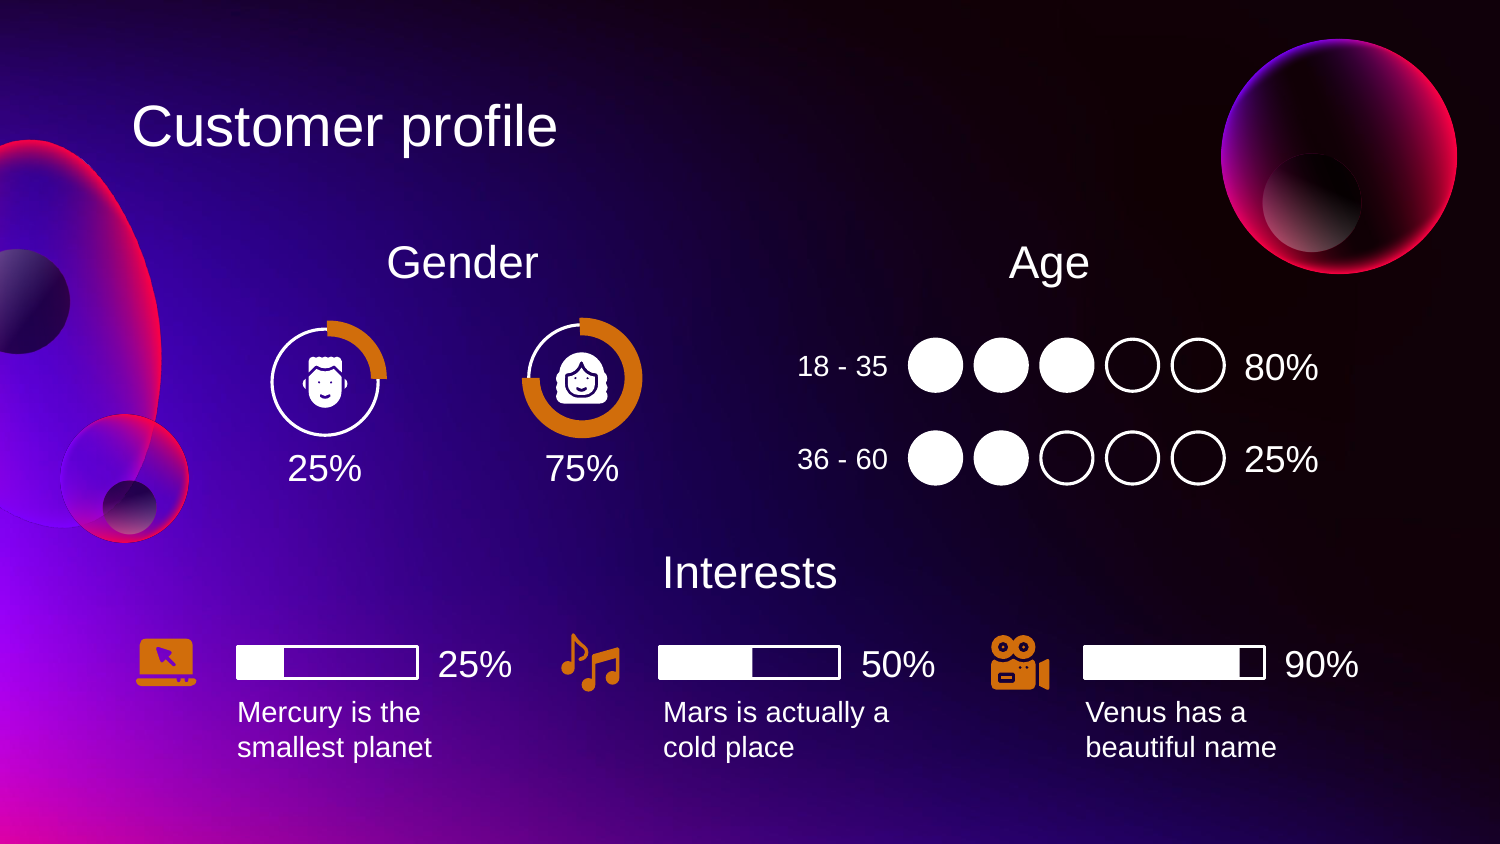

# Customer profile
Age
Gender

18 - 35
80%

36 - 60
25%

25%
75%
Interests
25%
50%
90%

Mercury is the smallest planet
Mars is actually a cold place
Venus has a beautiful name